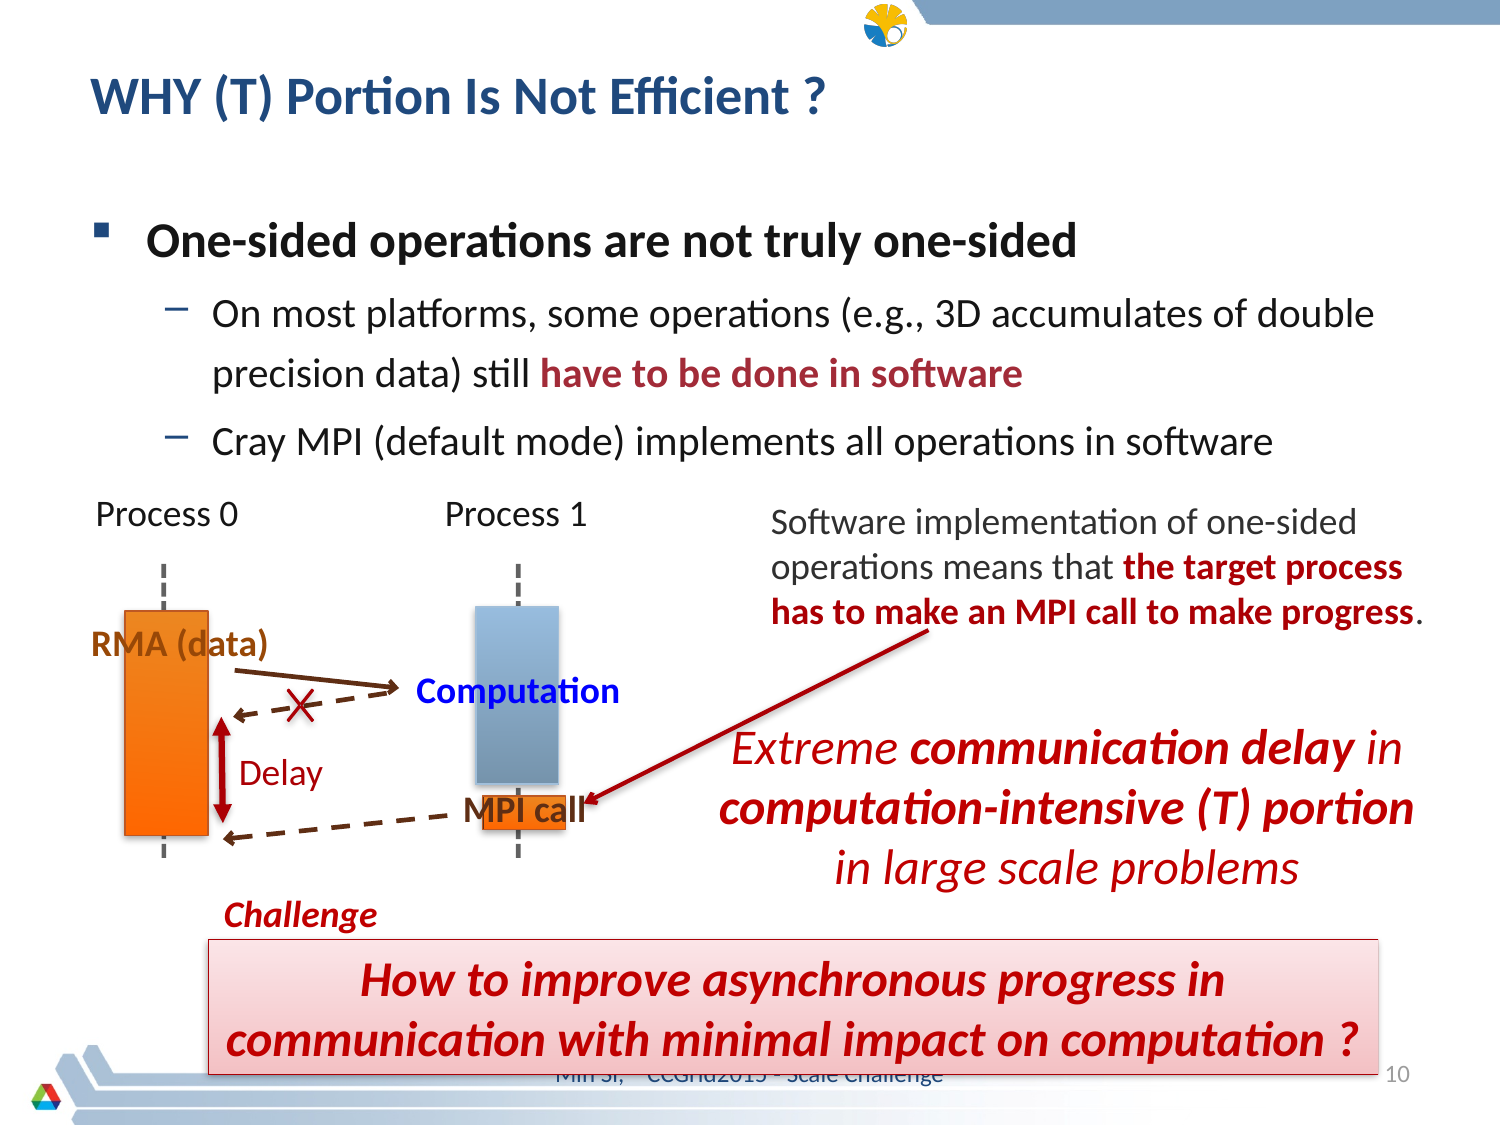

# WHY (T) Portion Is Not Efficient ?
One-sided operations are not truly one-sided
On most platforms, some operations (e.g., 3D accumulates of double precision data) still have to be done in software
Cray MPI (default mode) implements all operations in software
Process 0
Process 1
Software implementation of one-sided operations means that the target process has to make an MPI call to make progress.
MPI call

RMA (data)

Computation

Extreme communication delay in computation-intensive (T) portion
in large scale problems
Delay
Challenge
How to improve asynchronous progress in communication with minimal impact on computation ?
Min Si,    CCGrid2015 - Scale Challenge
10